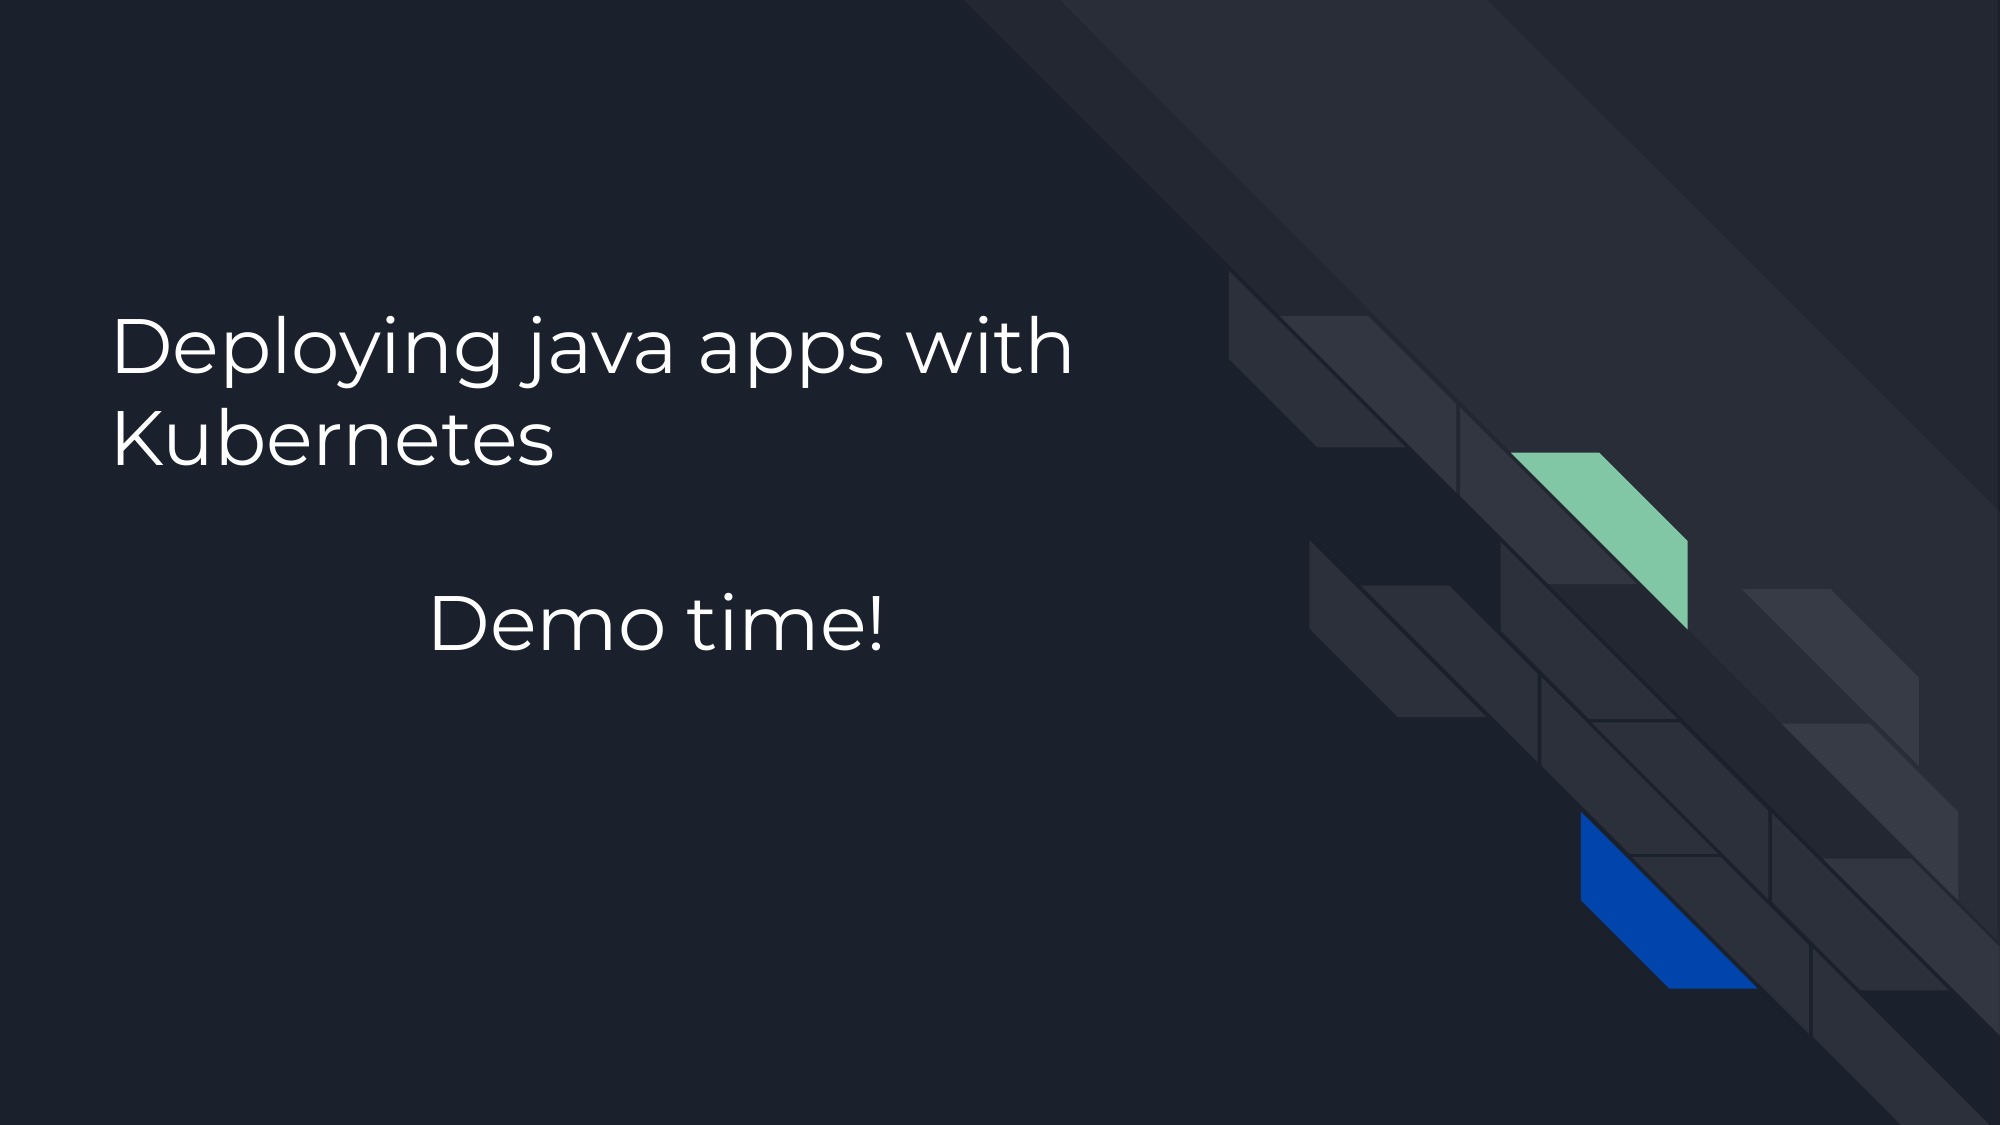

# Deploying java apps with Kubernetes

Demo time!